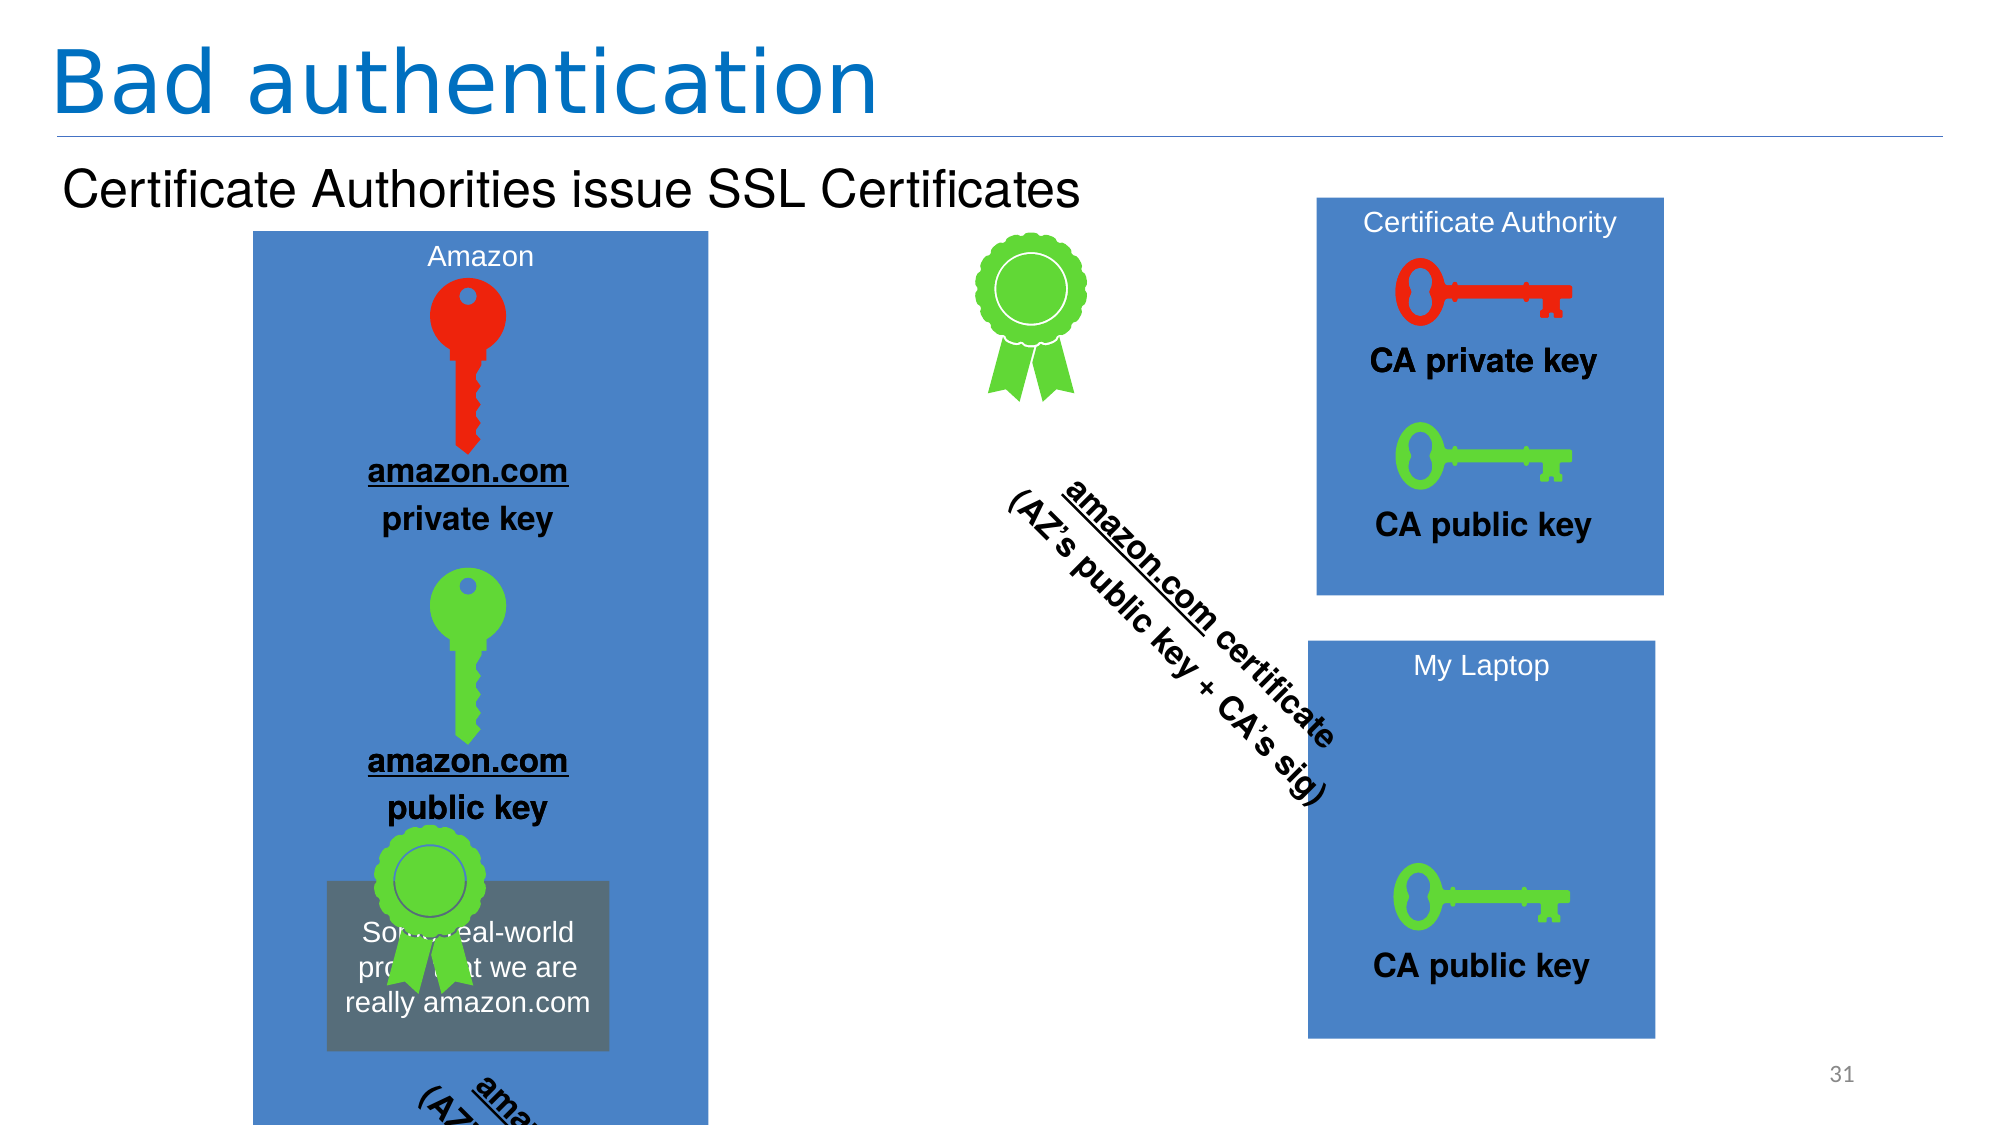

# Bad authentication
Certificate Authorities issue SSL Certificates

Certificate Authority

Amazon

amazon.com certificate
(AZ’s public key + CA’s sig)

CA private key

CA private key

amazon.com private key

CA public key

amazon.com public key

amazon.com public key

My Laptop

amazon.com certificate
(AZ’s public key + CA’s sig)

CA public key

Some real-world proof that we are really amazon.com
31